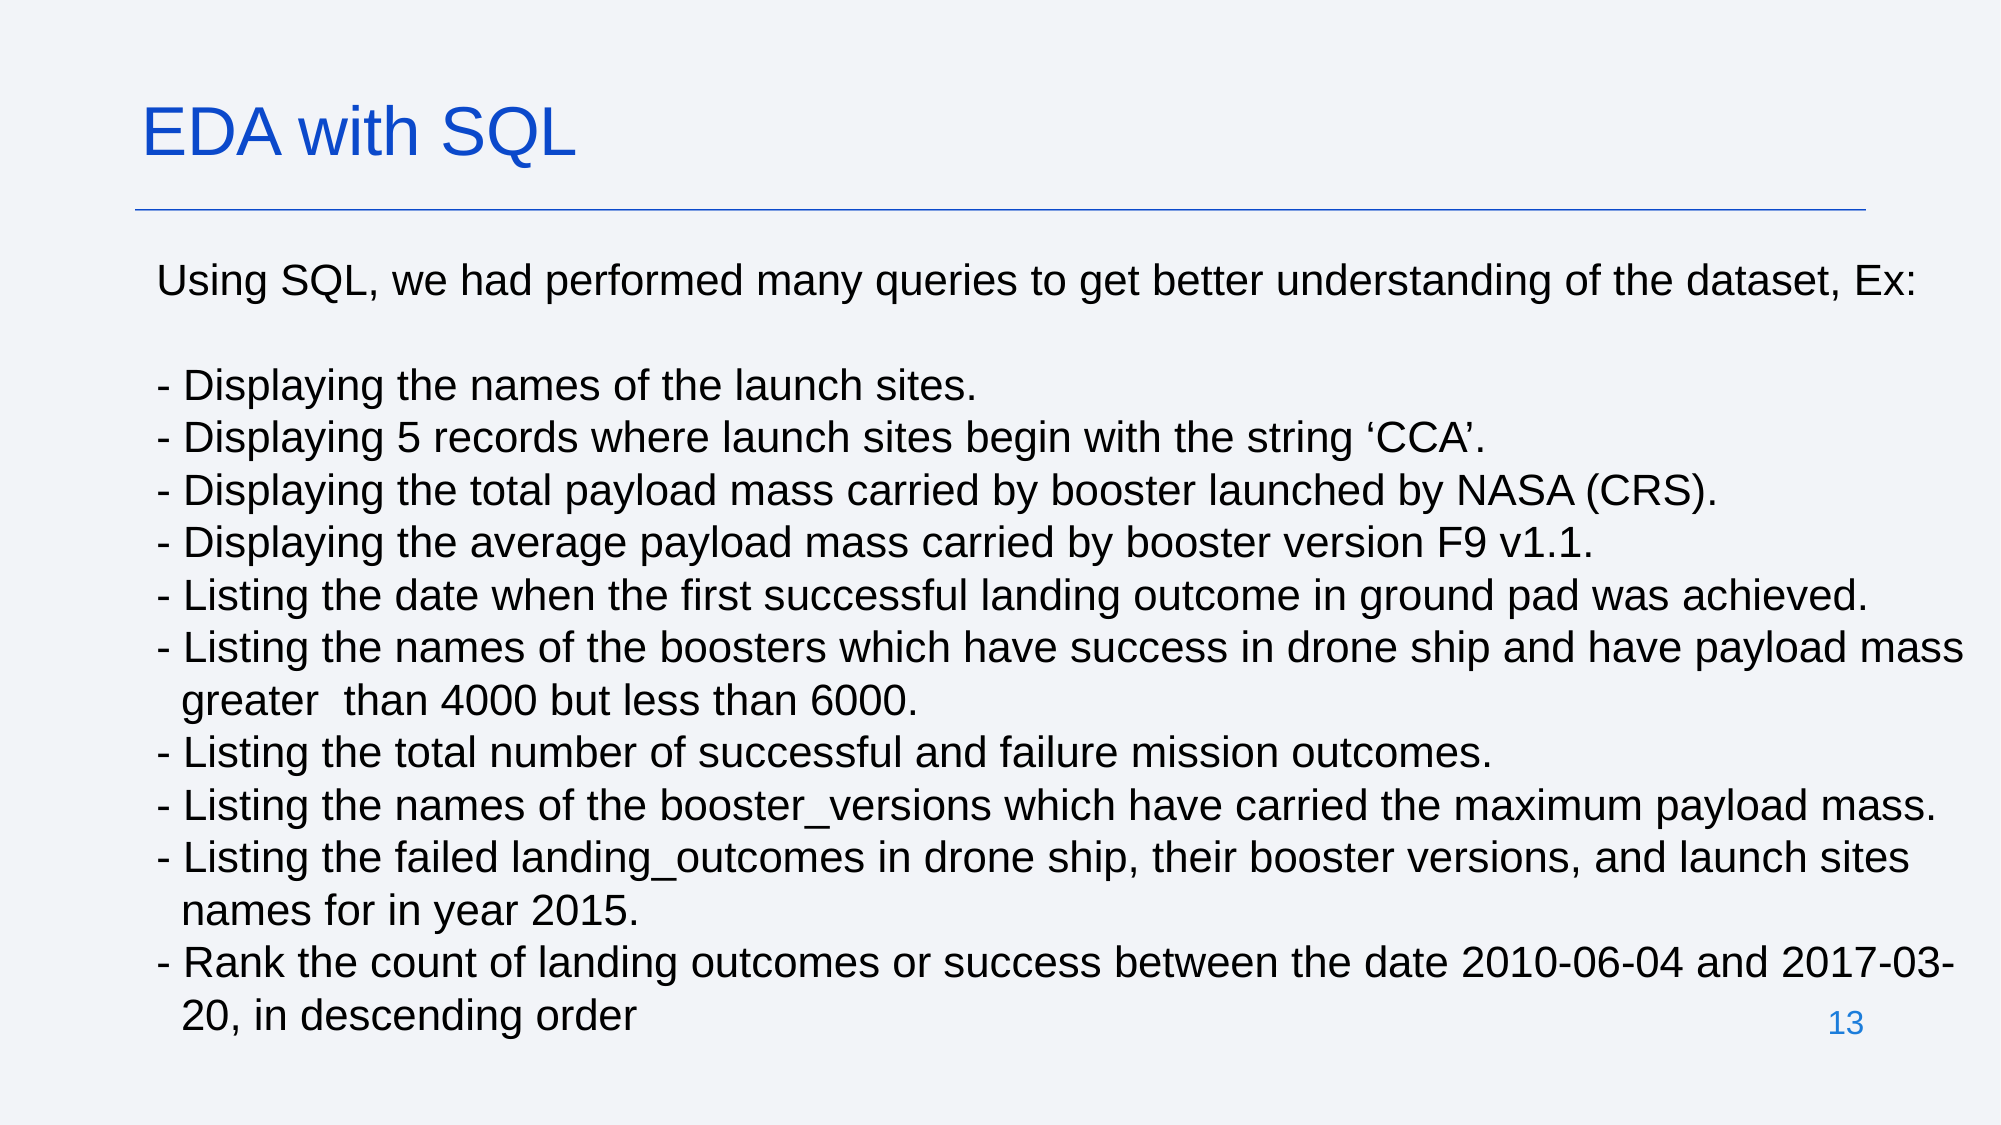

EDA with SQL
Using SQL, we had performed many queries to get better understanding of the dataset, Ex:

- Displaying the names of the launch sites.
- Displaying 5 records where launch sites begin with the string ‘CCA’.
- Displaying the total payload mass carried by booster launched by NASA (CRS).
- Displaying the average payload mass carried by booster version F9 v1.1.
- Listing the date when the first successful landing outcome in ground pad was achieved.
- Listing the names of the boosters which have success in drone ship and have payload mass
  greater  than 4000 but less than 6000.
- Listing the total number of successful and failure mission outcomes.
- Listing the names of the booster_versions which have carried the maximum payload mass.
- Listing the failed landing_outcomes in drone ship, their booster versions, and launch sites
  names for in year 2015.
- Rank the count of landing outcomes or success between the date 2010-06-04 and 2017-03-
  20, in descending order
13